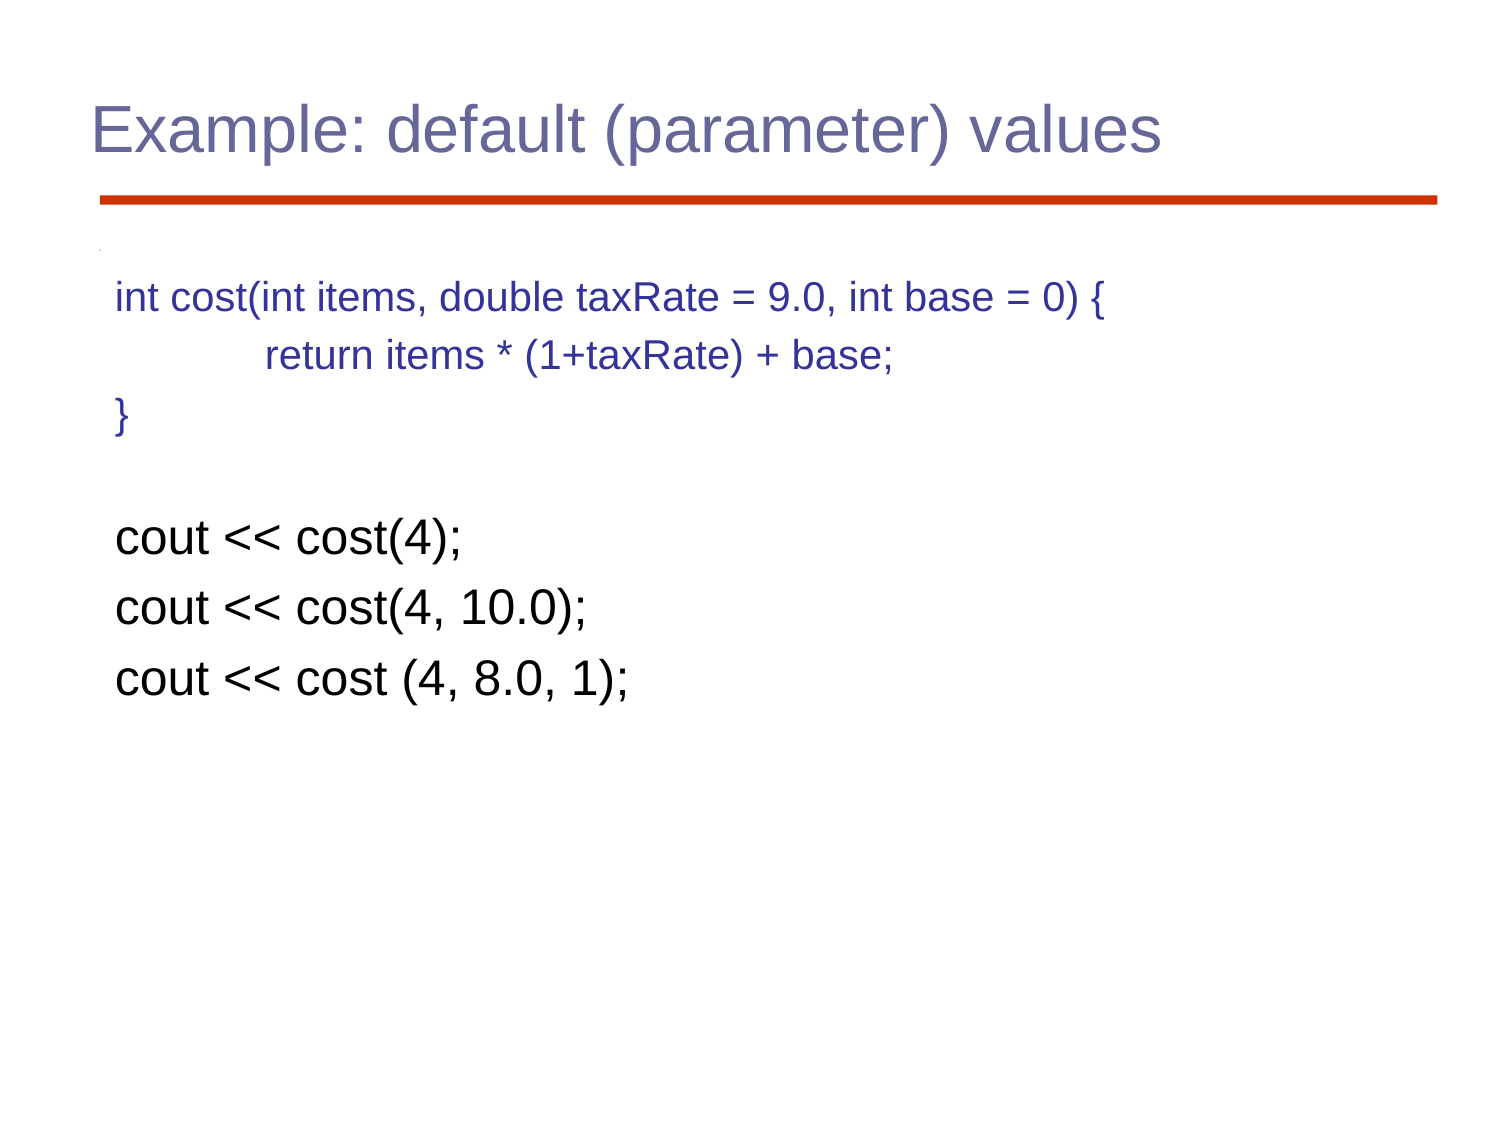

# Example: default (parameter) values
int cost(int items, double taxRate = 9.0, int base = 0) {
	return items * (1+taxRate) + base;
}

cout << cost(4);
cout << cost(4, 10.0);
cout << cost (4, 8.0, 1);